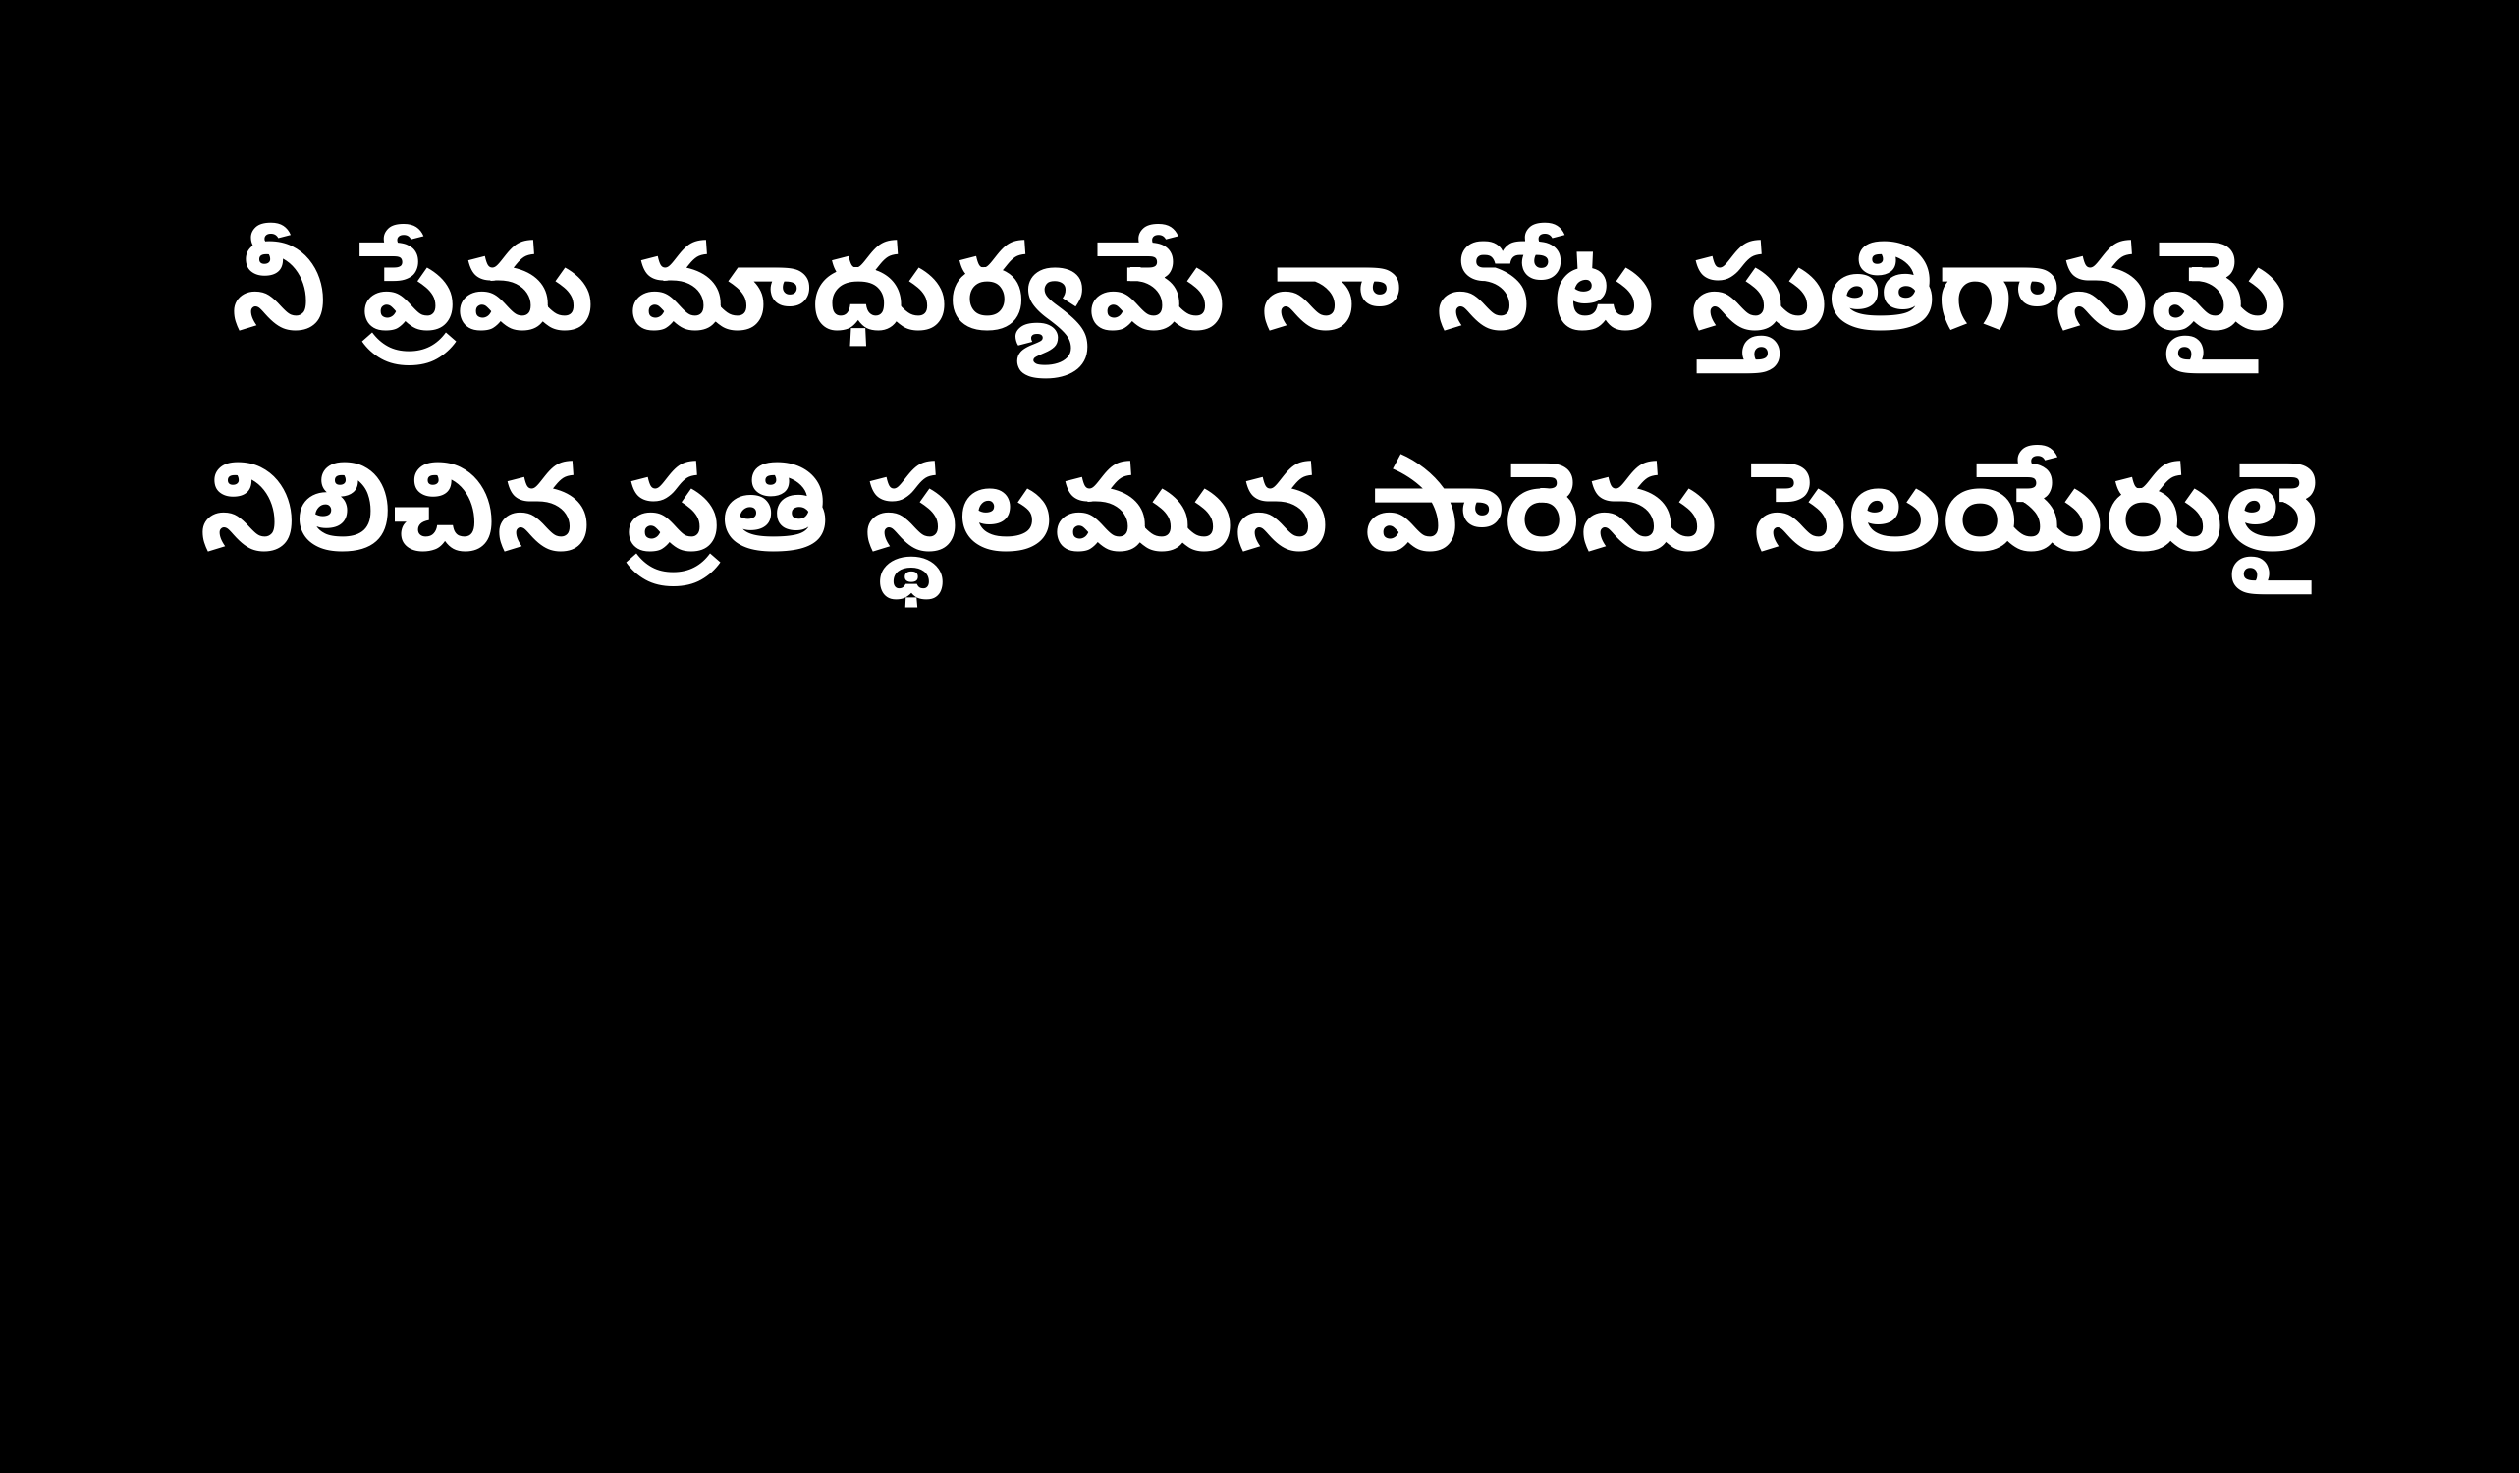

నీ ప్రేమ మాధుర్యమే నా నోట స్తుతిగానమై
నిలిచిన ప్రతి స్థలమున పారెను సెలయేరులై